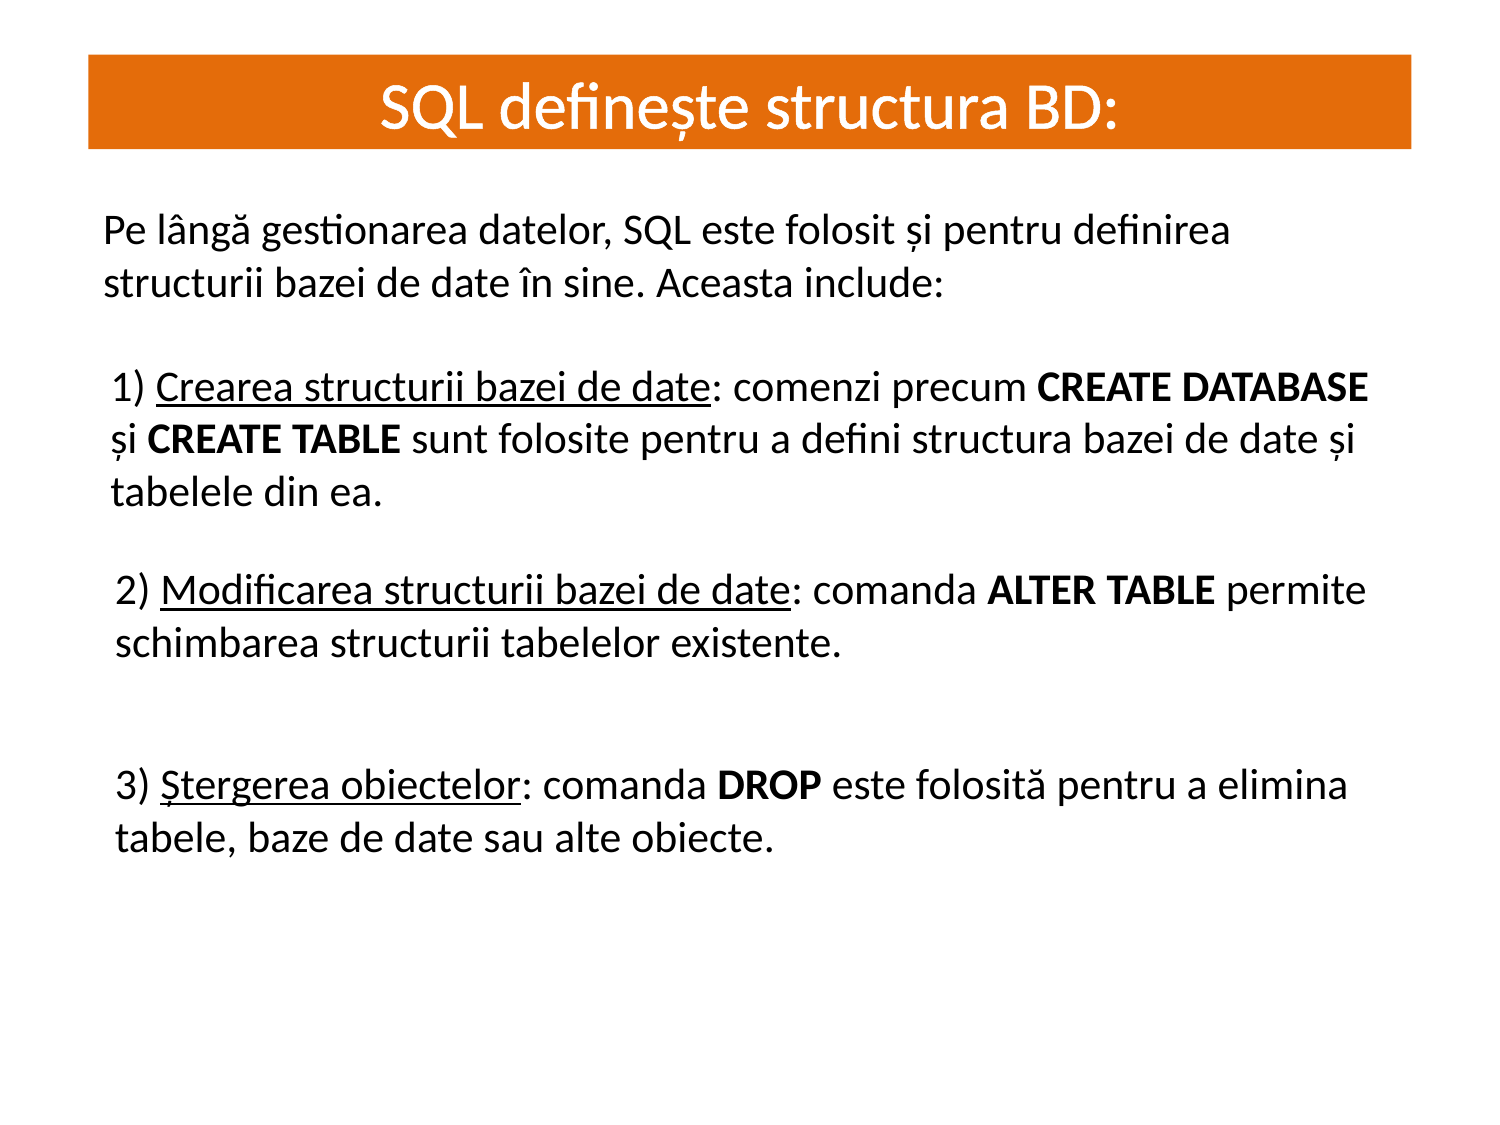

SQL definește structura BD:
# JS = interactivitate dinamică
Pe lângă gestionarea datelor, SQL este folosit și pentru definirea structurii bazei de date în sine. Aceasta include:
1) Crearea structurii bazei de date: comenzi precum CREATE DATABASE și CREATE TABLE sunt folosite pentru a defini structura bazei de date și tabelele din ea.
2) Modificarea structurii bazei de date: comanda ALTER TABLE permite schimbarea structurii tabelelor existente.
3) Ștergerea obiectelor: comanda DROP este folosită pentru a elimina tabele, baze de date sau alte obiecte.